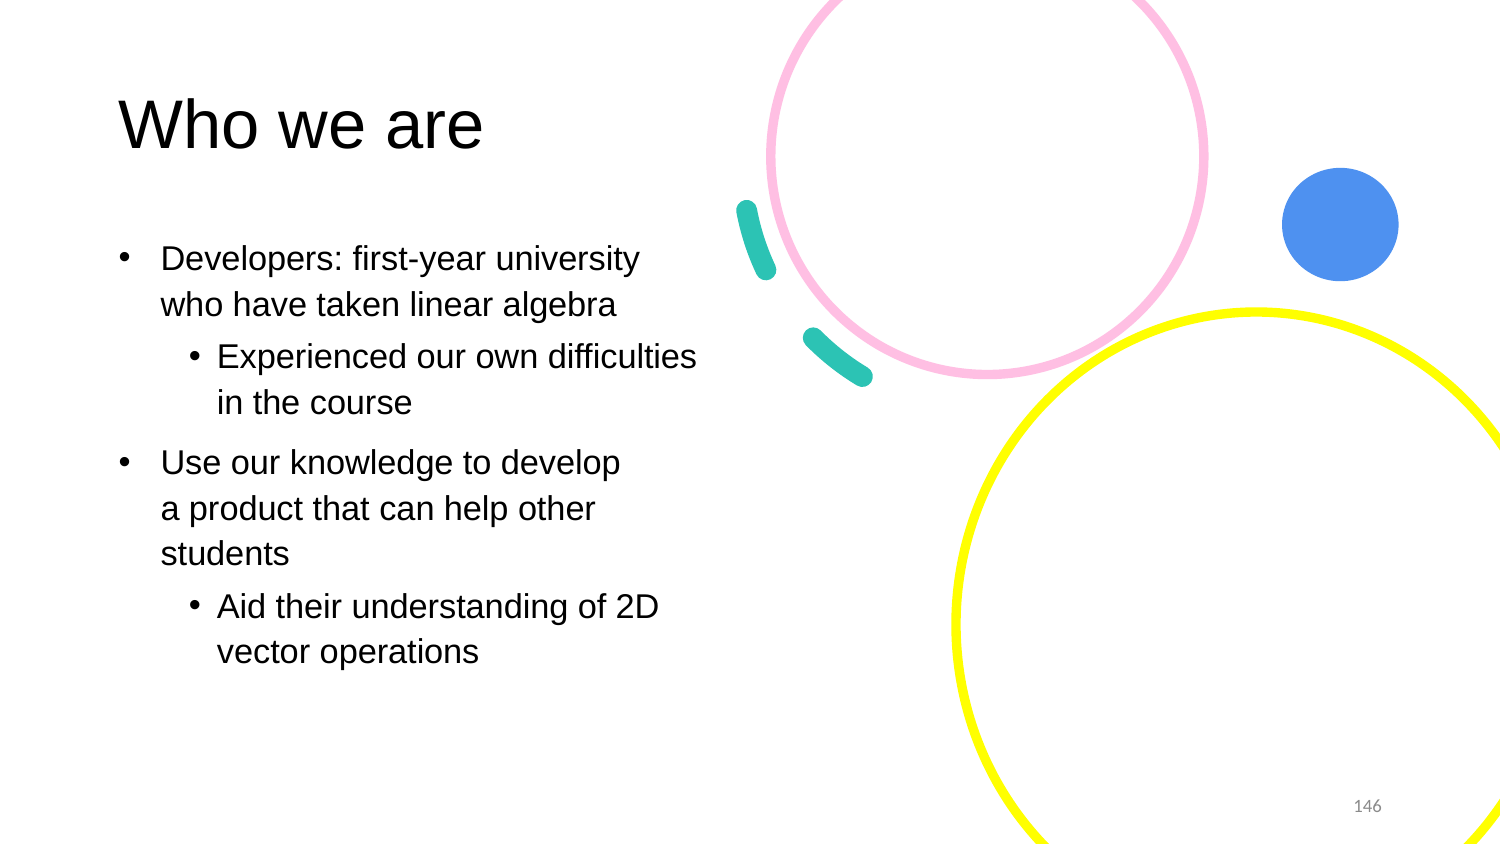

# Who we are
Developers: first-year university who have taken linear algebra
Experienced our own difficulties in the course
Use our knowledge to develop a product that can help other students
Aid their understanding of 2D vector operations

146